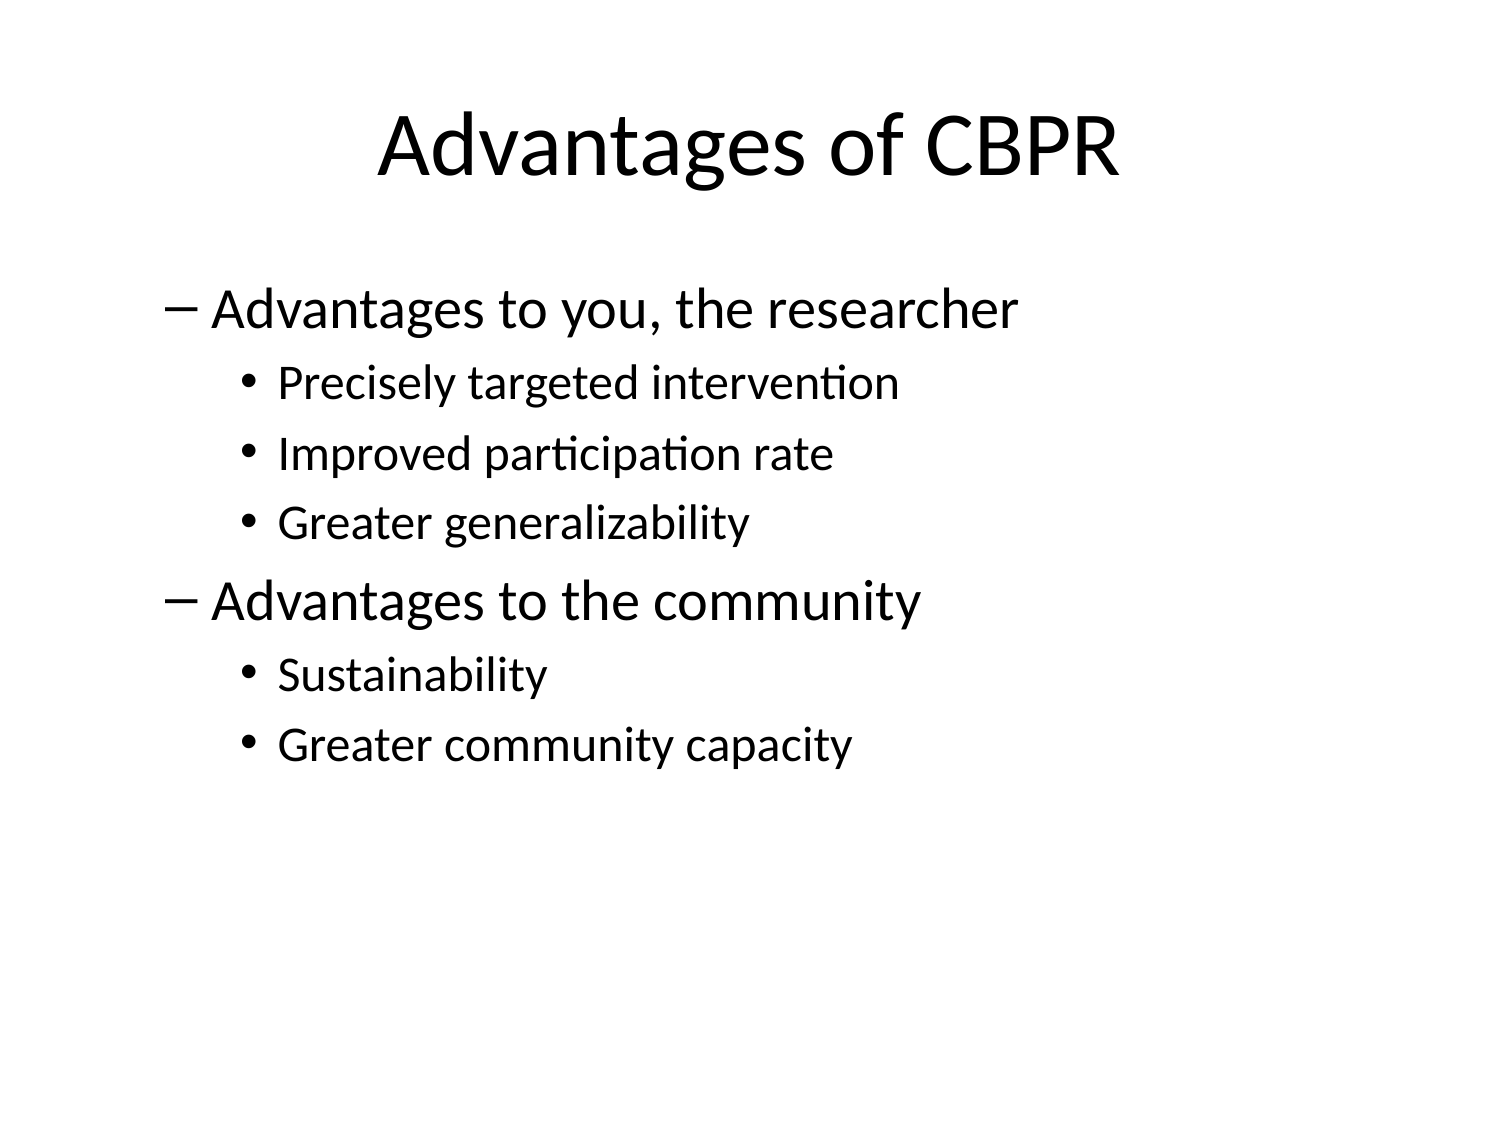

# Advantages of CBPR
Advantages to you, the researcher
Precisely targeted intervention
Improved participation rate
Greater generalizability
Advantages to the community
Sustainability
Greater community capacity